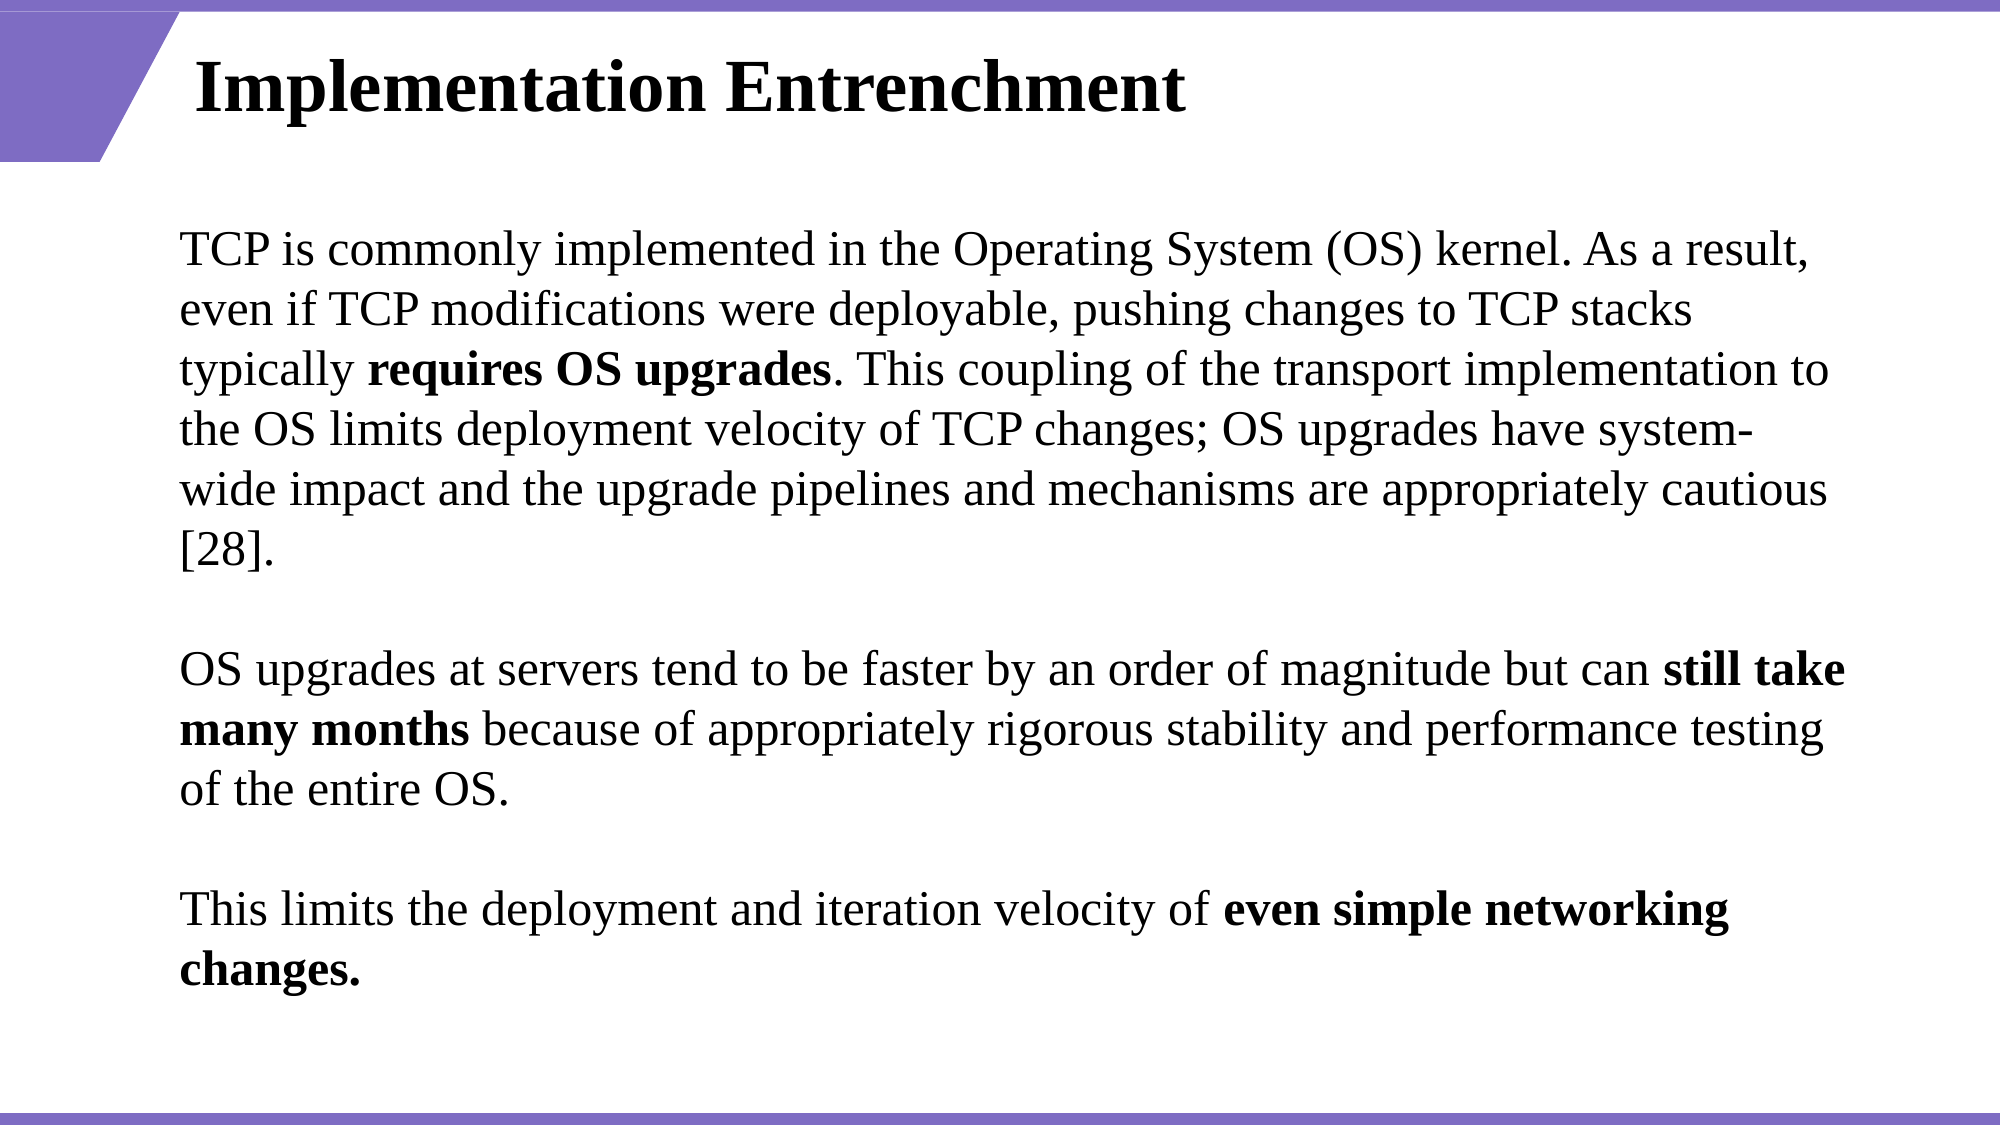

# Implementation Entrenchment
TCP is commonly implemented in the Operating System (OS) kernel. As a result, even if TCP modifications were deployable, pushing changes to TCP stacks typically requires OS upgrades. This coupling of the transport implementation to the OS limits deployment velocity of TCP changes; OS upgrades have system-wide impact and the upgrade pipelines and mechanisms are appropriately cautious [28].

OS upgrades at servers tend to be faster by an order of magnitude but can still take many months because of appropriately rigorous stability and performance testing of the entire OS.

This limits the deployment and iteration velocity of even simple networking changes.